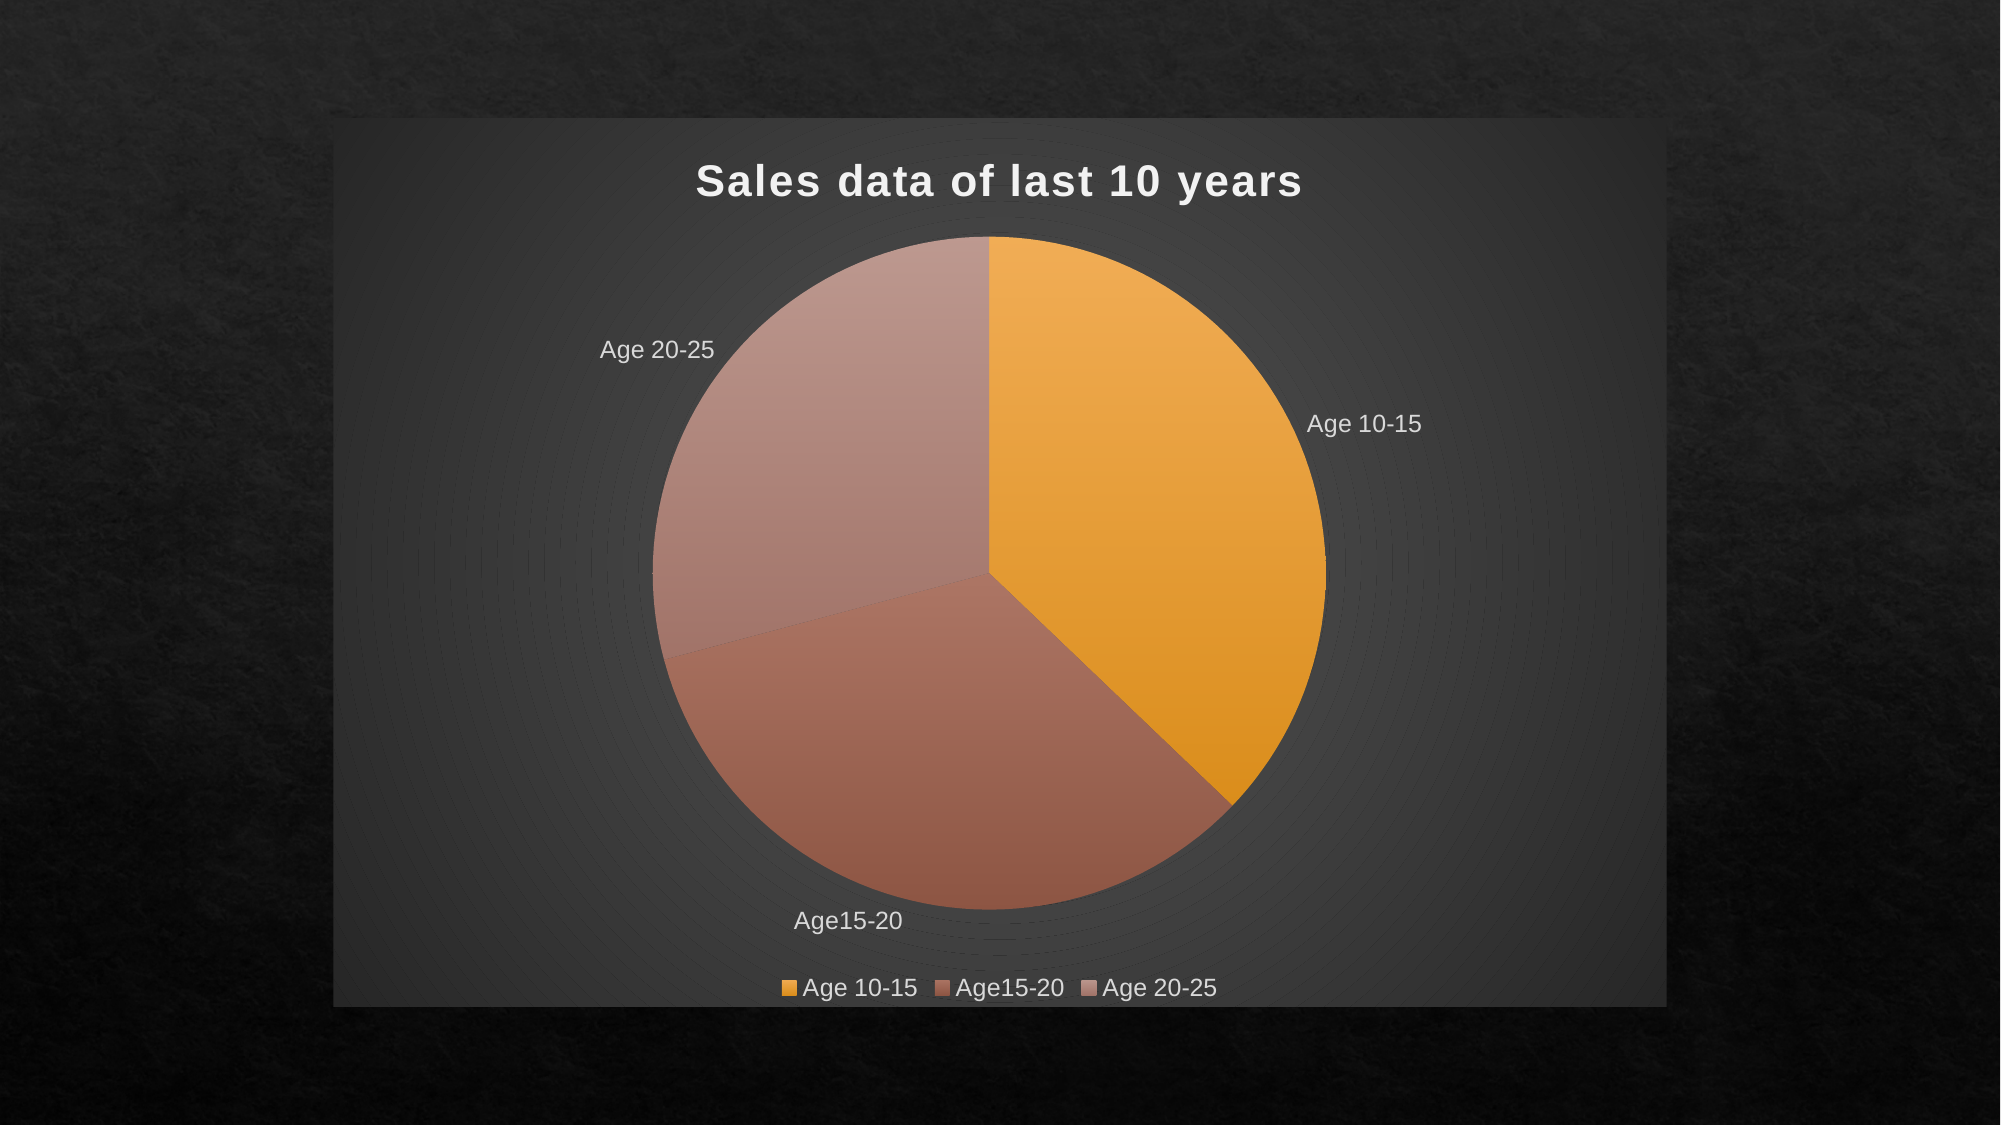

### Chart: Sales data of last 10 years

| Category | Sales |
|---|---|
| Age 10-15 | 65.0 |
| Age15-20 | 59.0 |
| Age 20-25 | 51.0 |